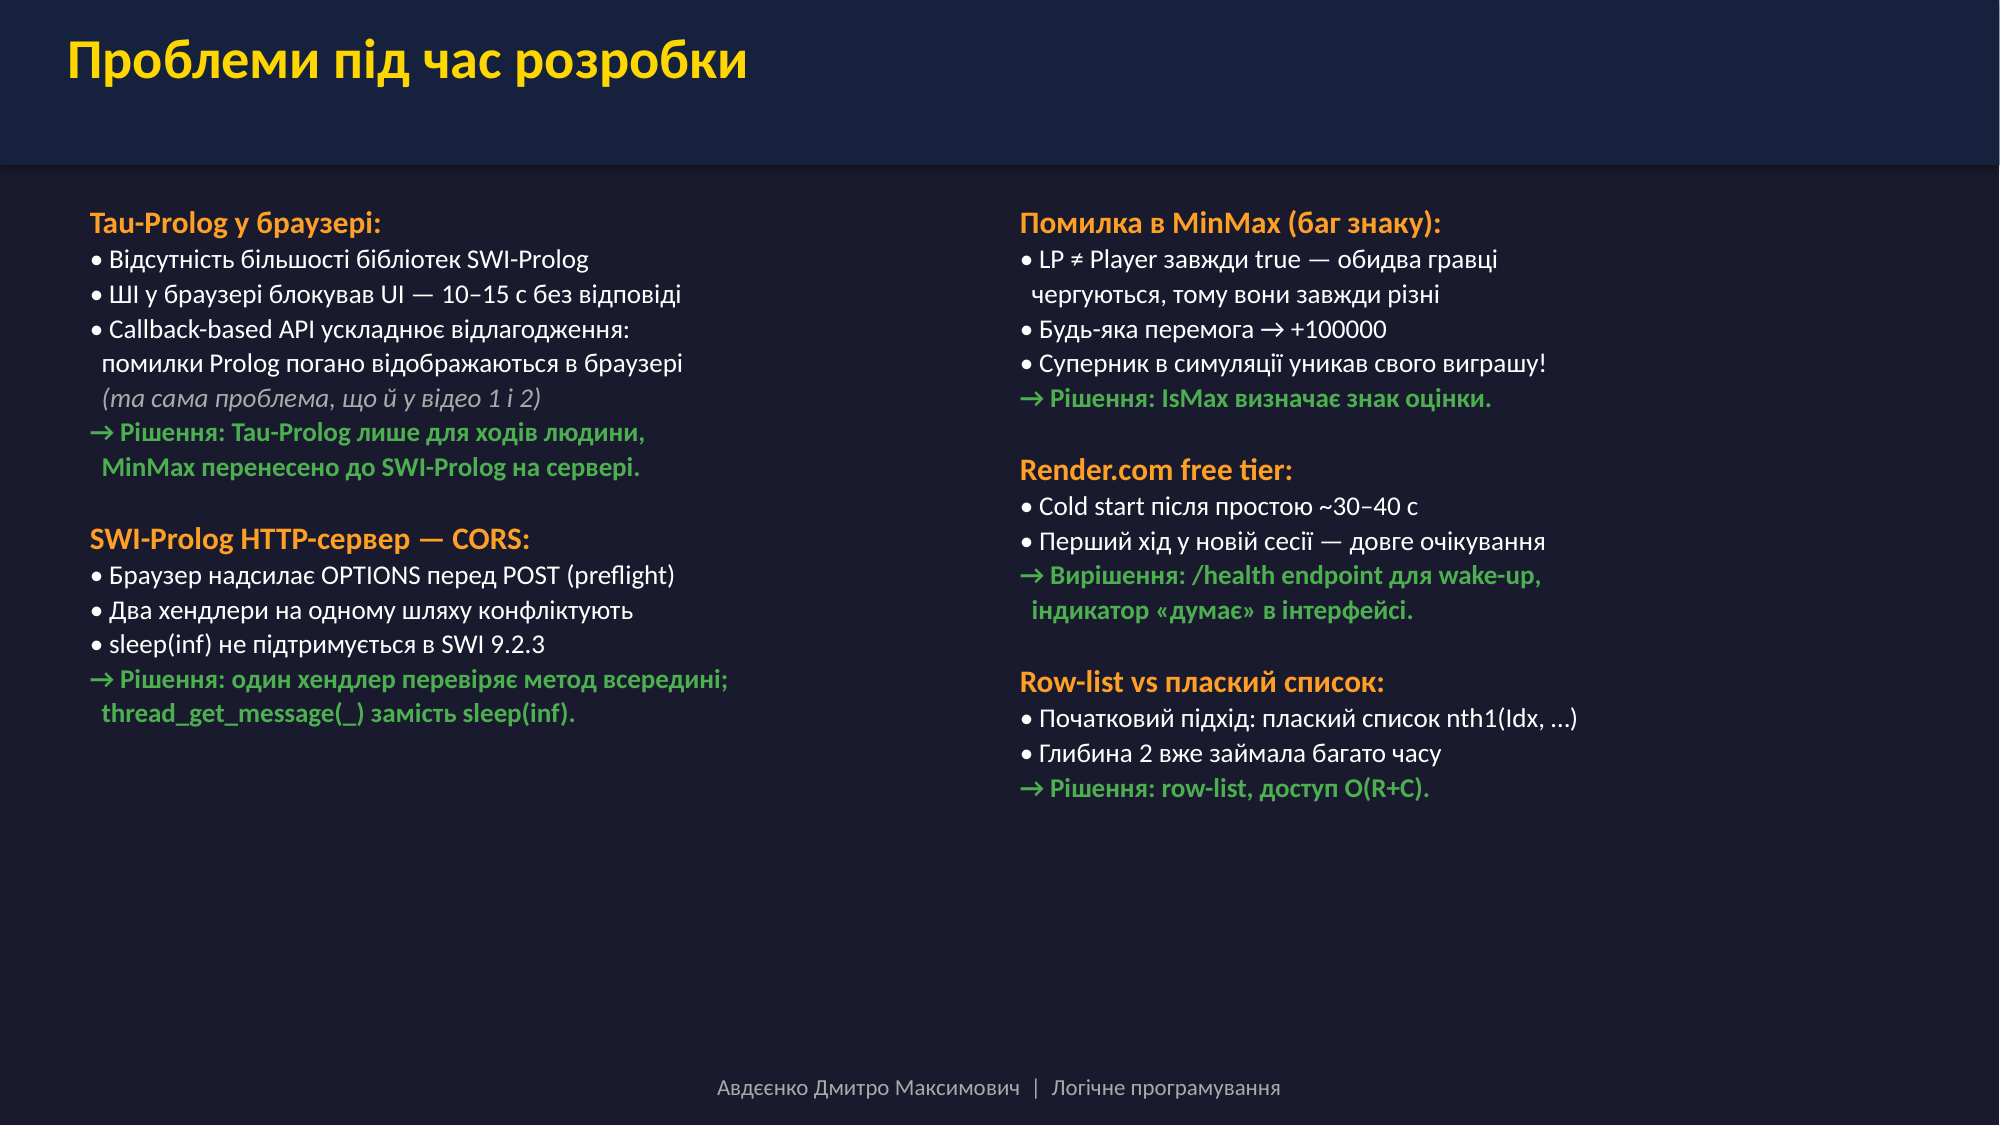

Проблеми під час розробки
Tau-Prolog у браузері:
• Відсутність більшості бібліотек SWI-Prolog
• ШІ у браузері блокував UI — 10–15 с без відповіді
• Callback-based API ускладнює відлагодження:
  помилки Prolog погано відображаються в браузері
  (та сама проблема, що й у відео 1 і 2)
→ Рішення: Tau-Prolog лише для ходів людини,
  MinMax перенесено до SWI-Prolog на сервері.

SWI-Prolog HTTP-сервер — CORS:
• Браузер надсилає OPTIONS перед POST (preflight)
• Два хендлери на одному шляху конфліктують
• sleep(inf) не підтримується в SWI 9.2.3
→ Рішення: один хендлер перевіряє метод всередині;
  thread_get_message(_) замість sleep(inf).
Помилка в MinMax (баг знаку):
• LP ≠ Player завжди true — обидва гравці
  чергуються, тому вони завжди різні
• Будь-яка перемога → +100000
• Суперник в симуляції уникав свого виграшу!
→ Рішення: IsMax визначає знак оцінки.

Render.com free tier:
• Cold start після простою ~30–40 с
• Перший хід у новій сесії — довге очікування
→ Вирішення: /health endpoint для wake-up,
  індикатор «думає» в інтерфейсі.

Row-list vs плаский список:
• Початковий підхід: плаский список nth1(Idx, …)
• Глибина 2 вже займала багато часу
→ Рішення: row-list, доступ O(R+C).
Авдєєнко Дмитро Максимович  |  Логічне програмування